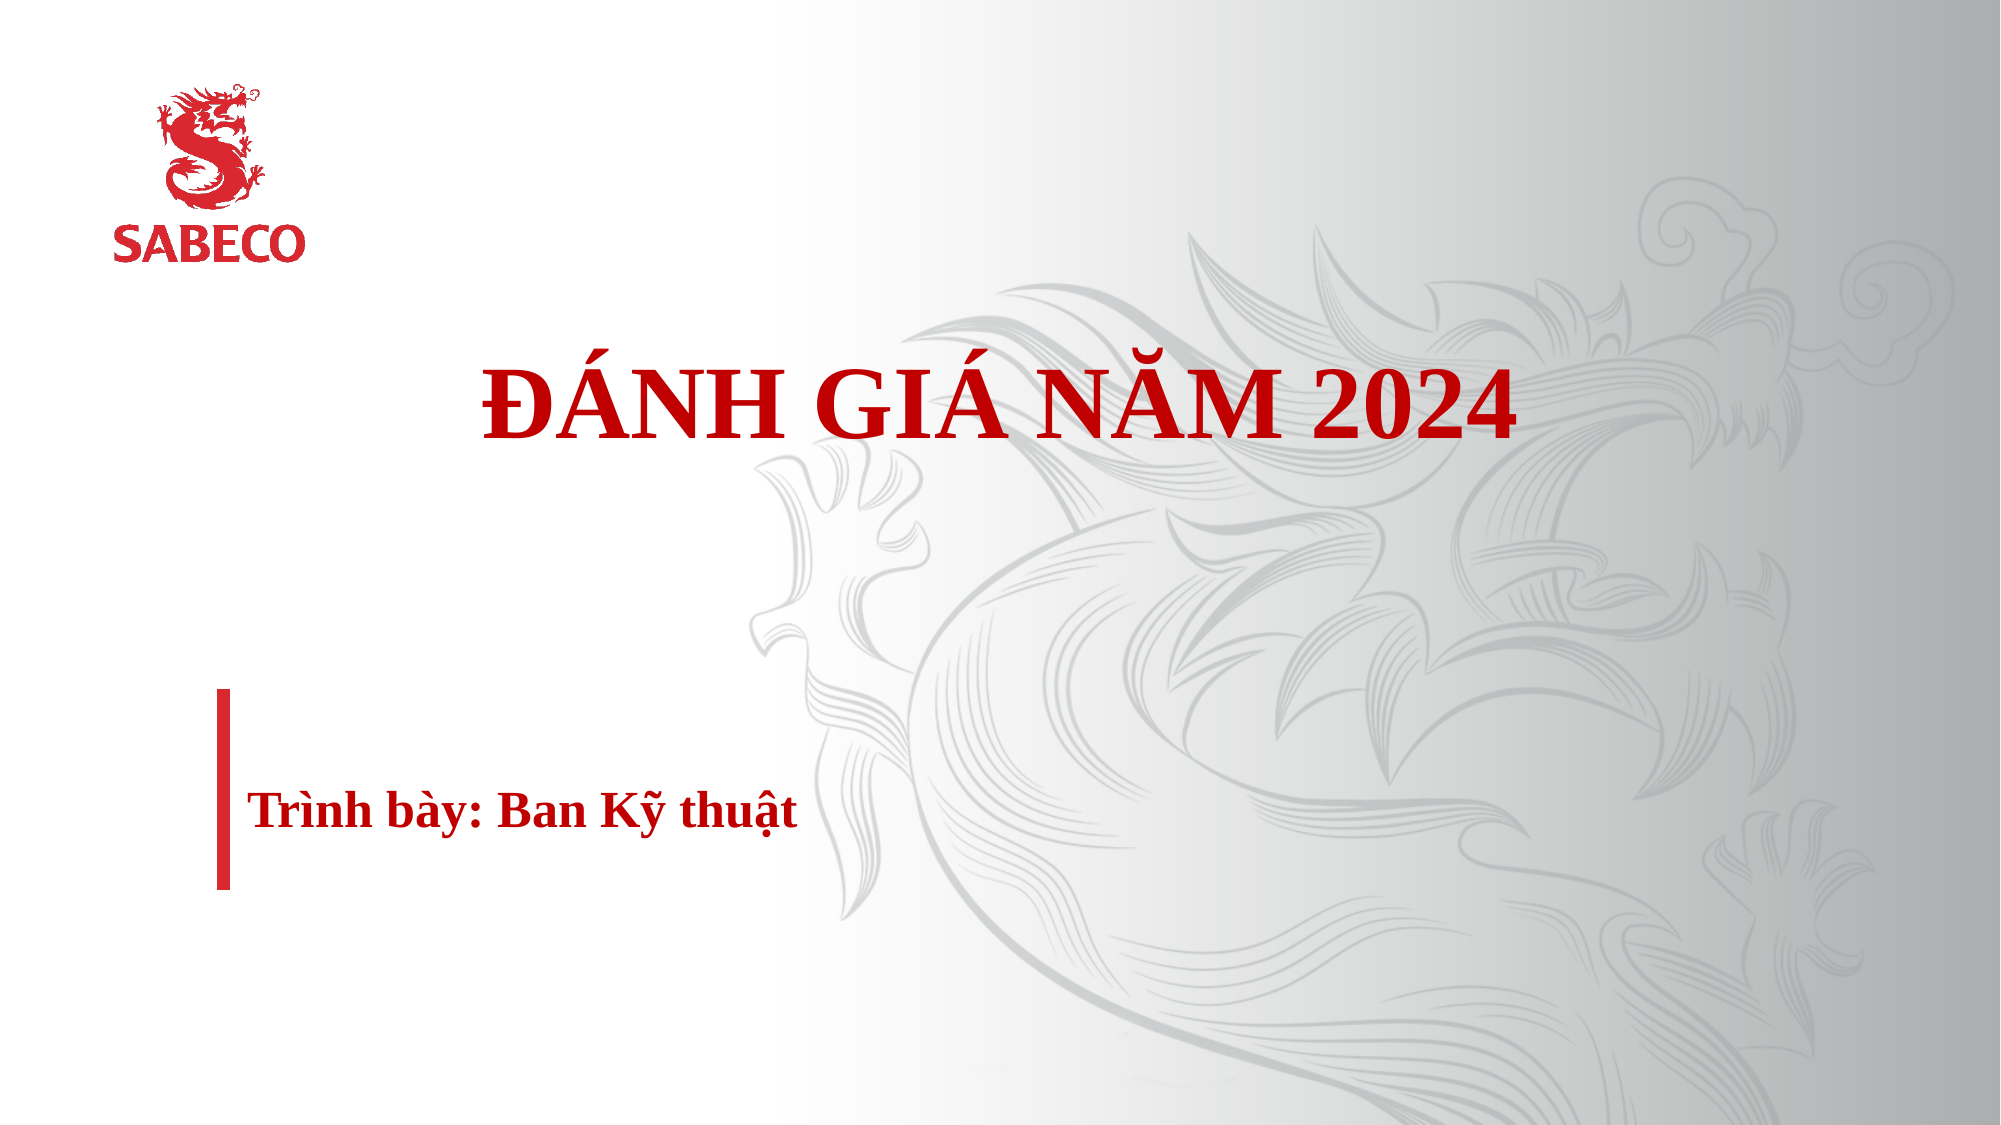

# ĐÁNH GIÁ NĂM 2024

Trình bày: Ban Kỹ thuật